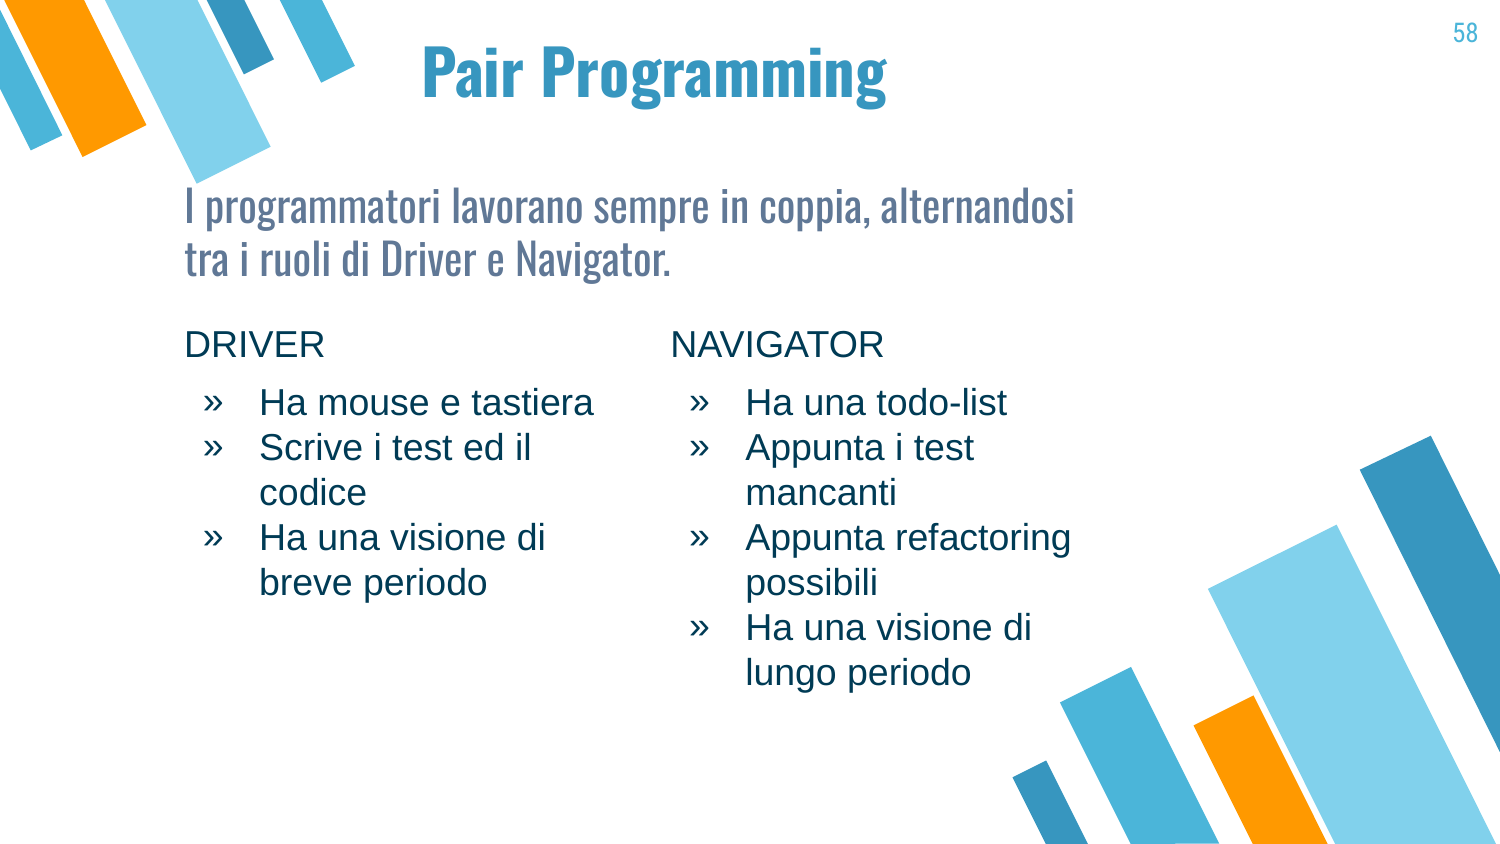

58
Pair Programming
# I programmatori lavorano sempre in coppia, alternandosi tra i ruoli di Driver e Navigator.
DRIVER
Ha mouse e tastiera
Scrive i test ed il codice
Ha una visione di breve periodo

NAVIGATOR
Ha una todo-list
Appunta i test mancanti
Appunta refactoring possibili
Ha una visione di lungo periodo